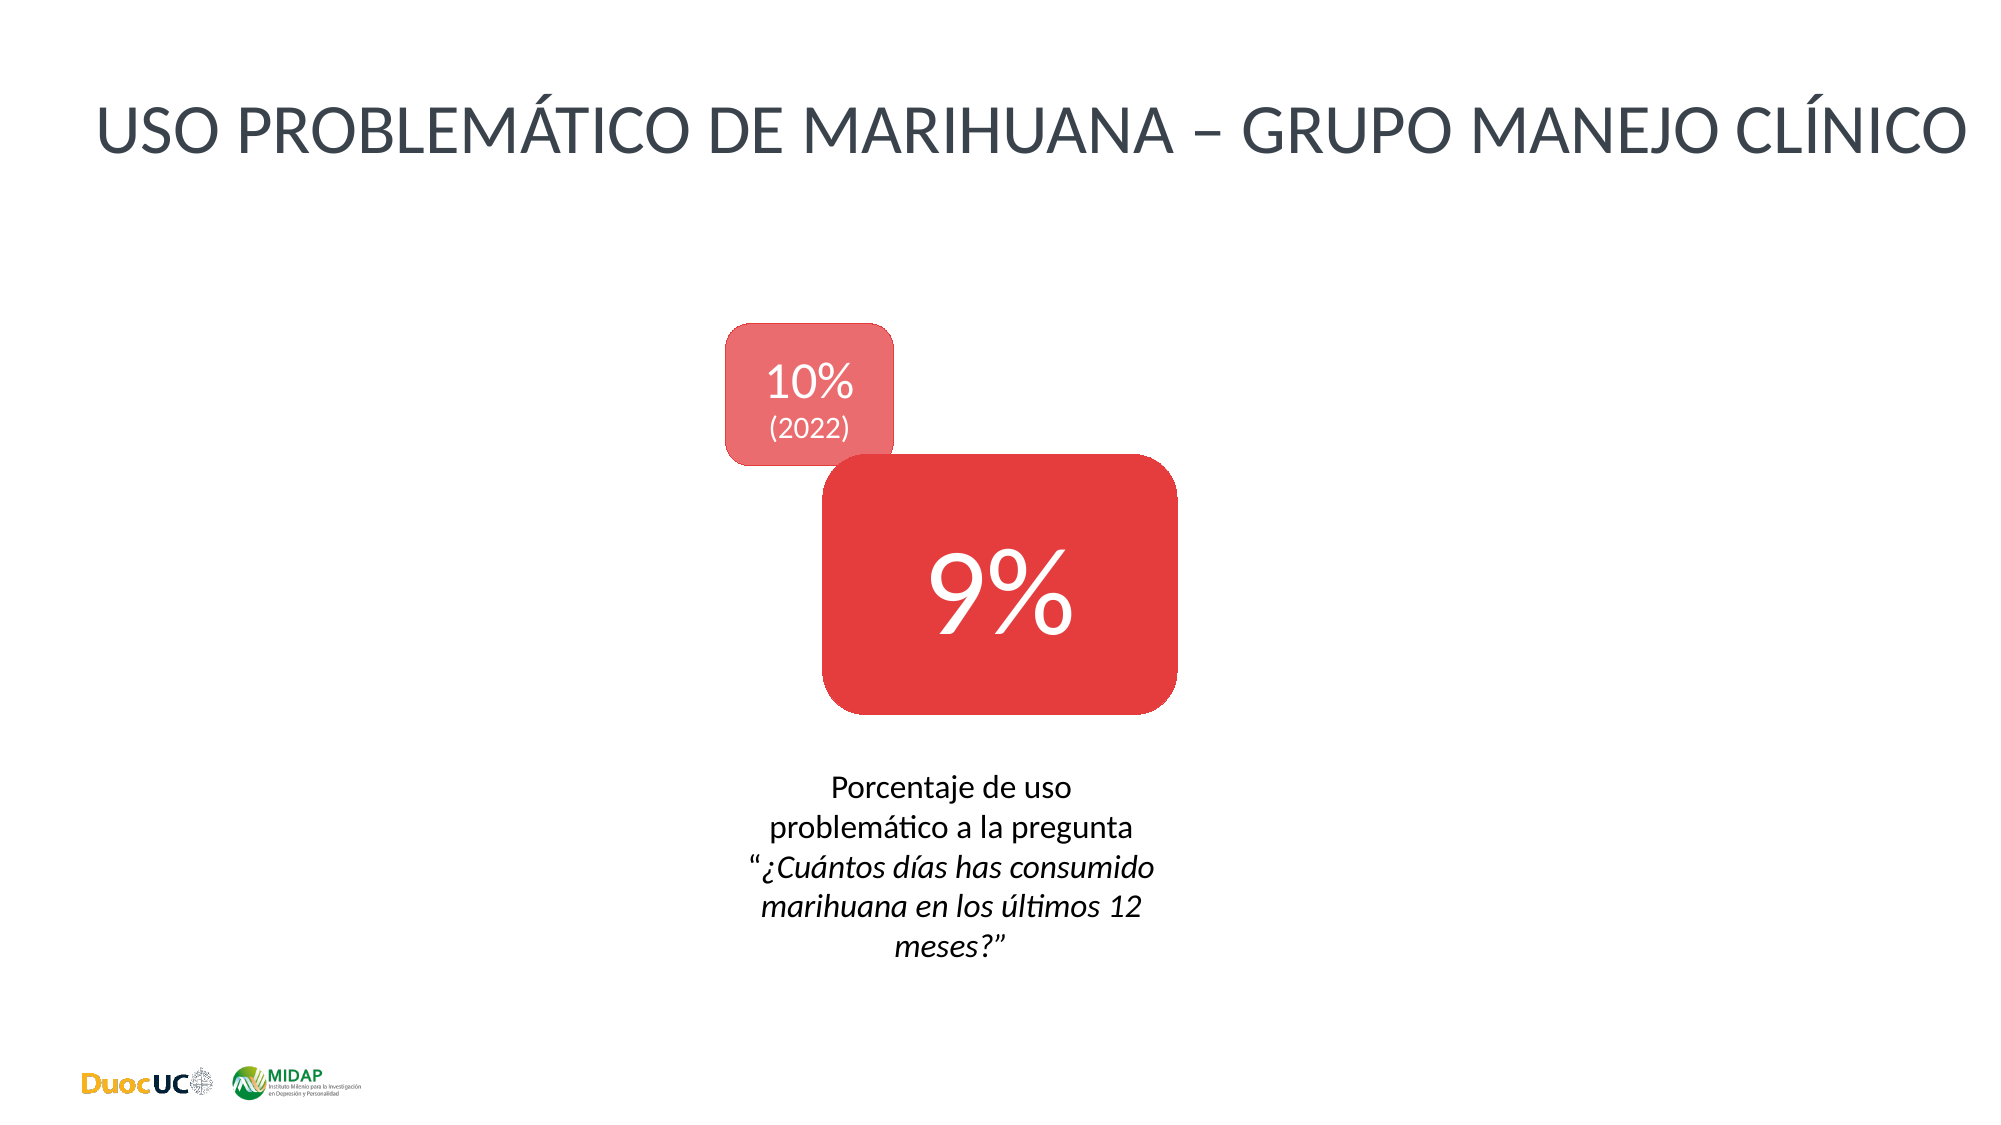

# Uso problemático de marihuana – Grupo manejo clínico

(2022)
10%
9%
Porcentaje de uso problemático a la pregunta “¿Cuántos días has consumido marihuana en los últimos 12 meses?”